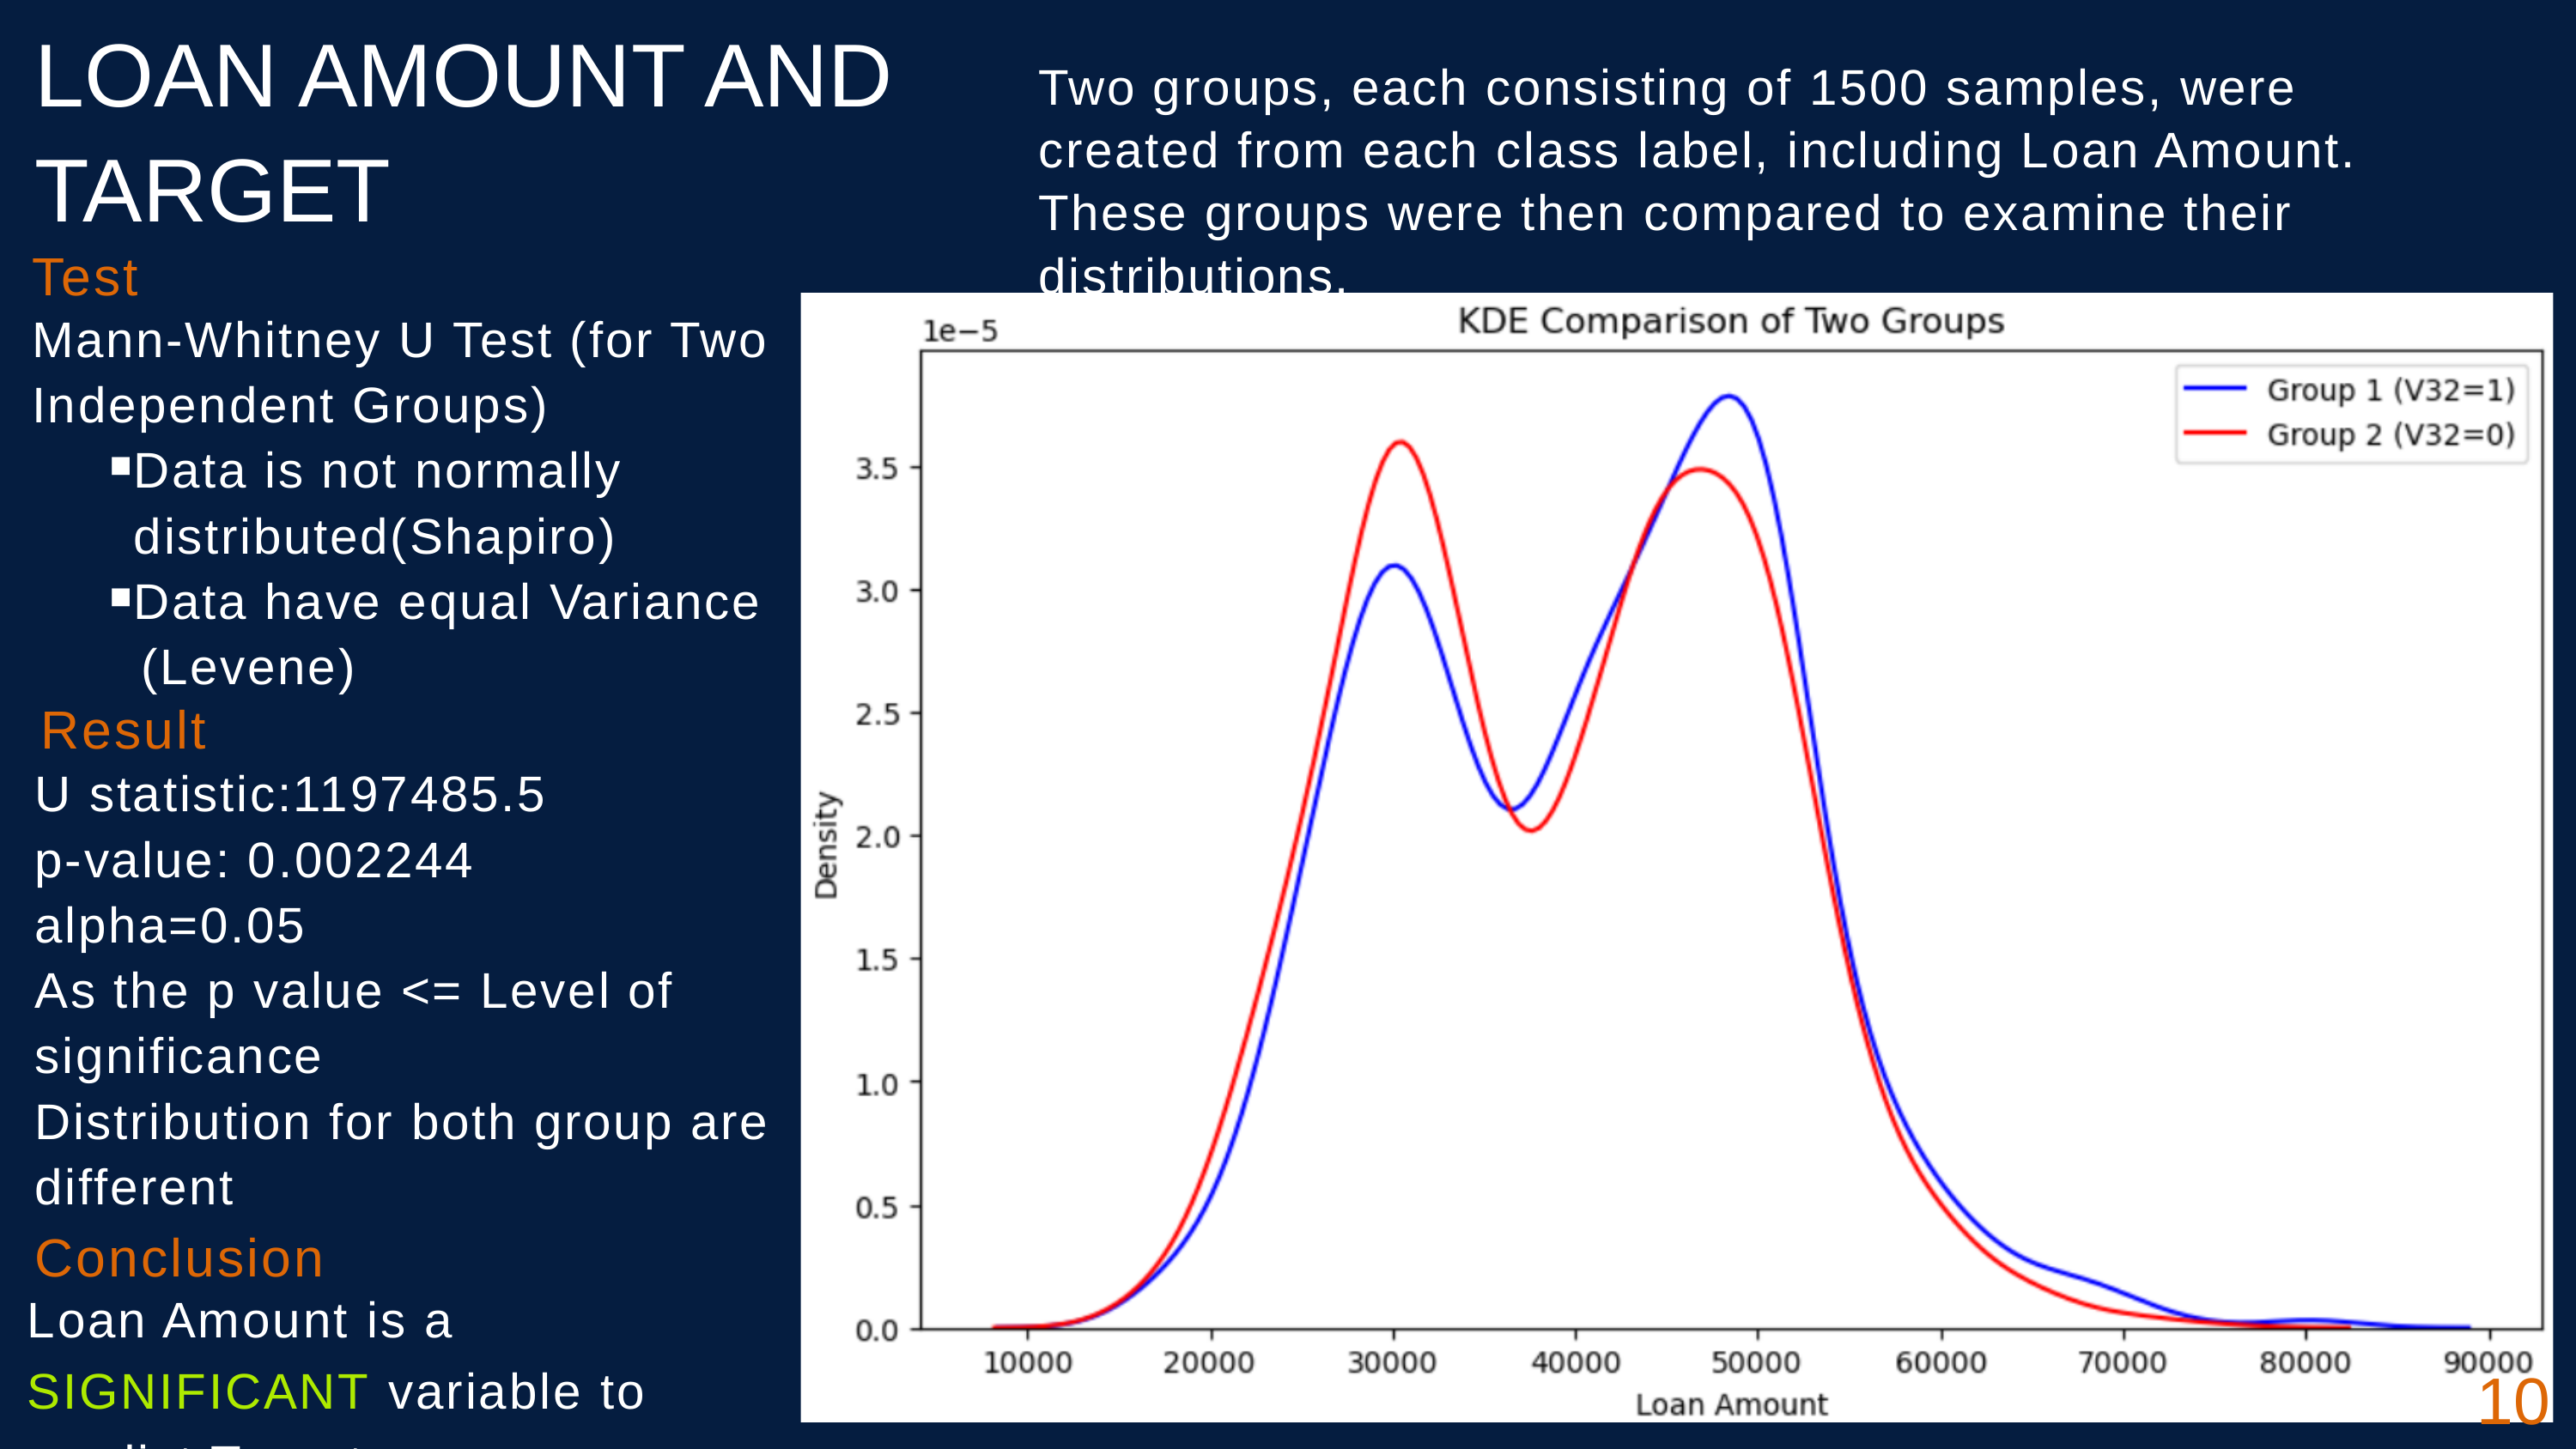

LOAN AMOUNT AND TARGET
Two groups, each consisting of 1500 samples, were created from each class label, including Loan Amount. These groups were then compared to examine their distributions.
Test

Mann-Whitney U Test (for Two Independent Groups)
Data is not normally distributed(Shapiro)
Data have equal Variance
  (Levene)
Result
U statistic:1197485.5
p-value: 0.002244
alpha=0.05
As the p value <= Level of significance
Distribution for both group are different
Conclusion
Loan Amount is a SIGNIFICANT variable to predict Target .
10